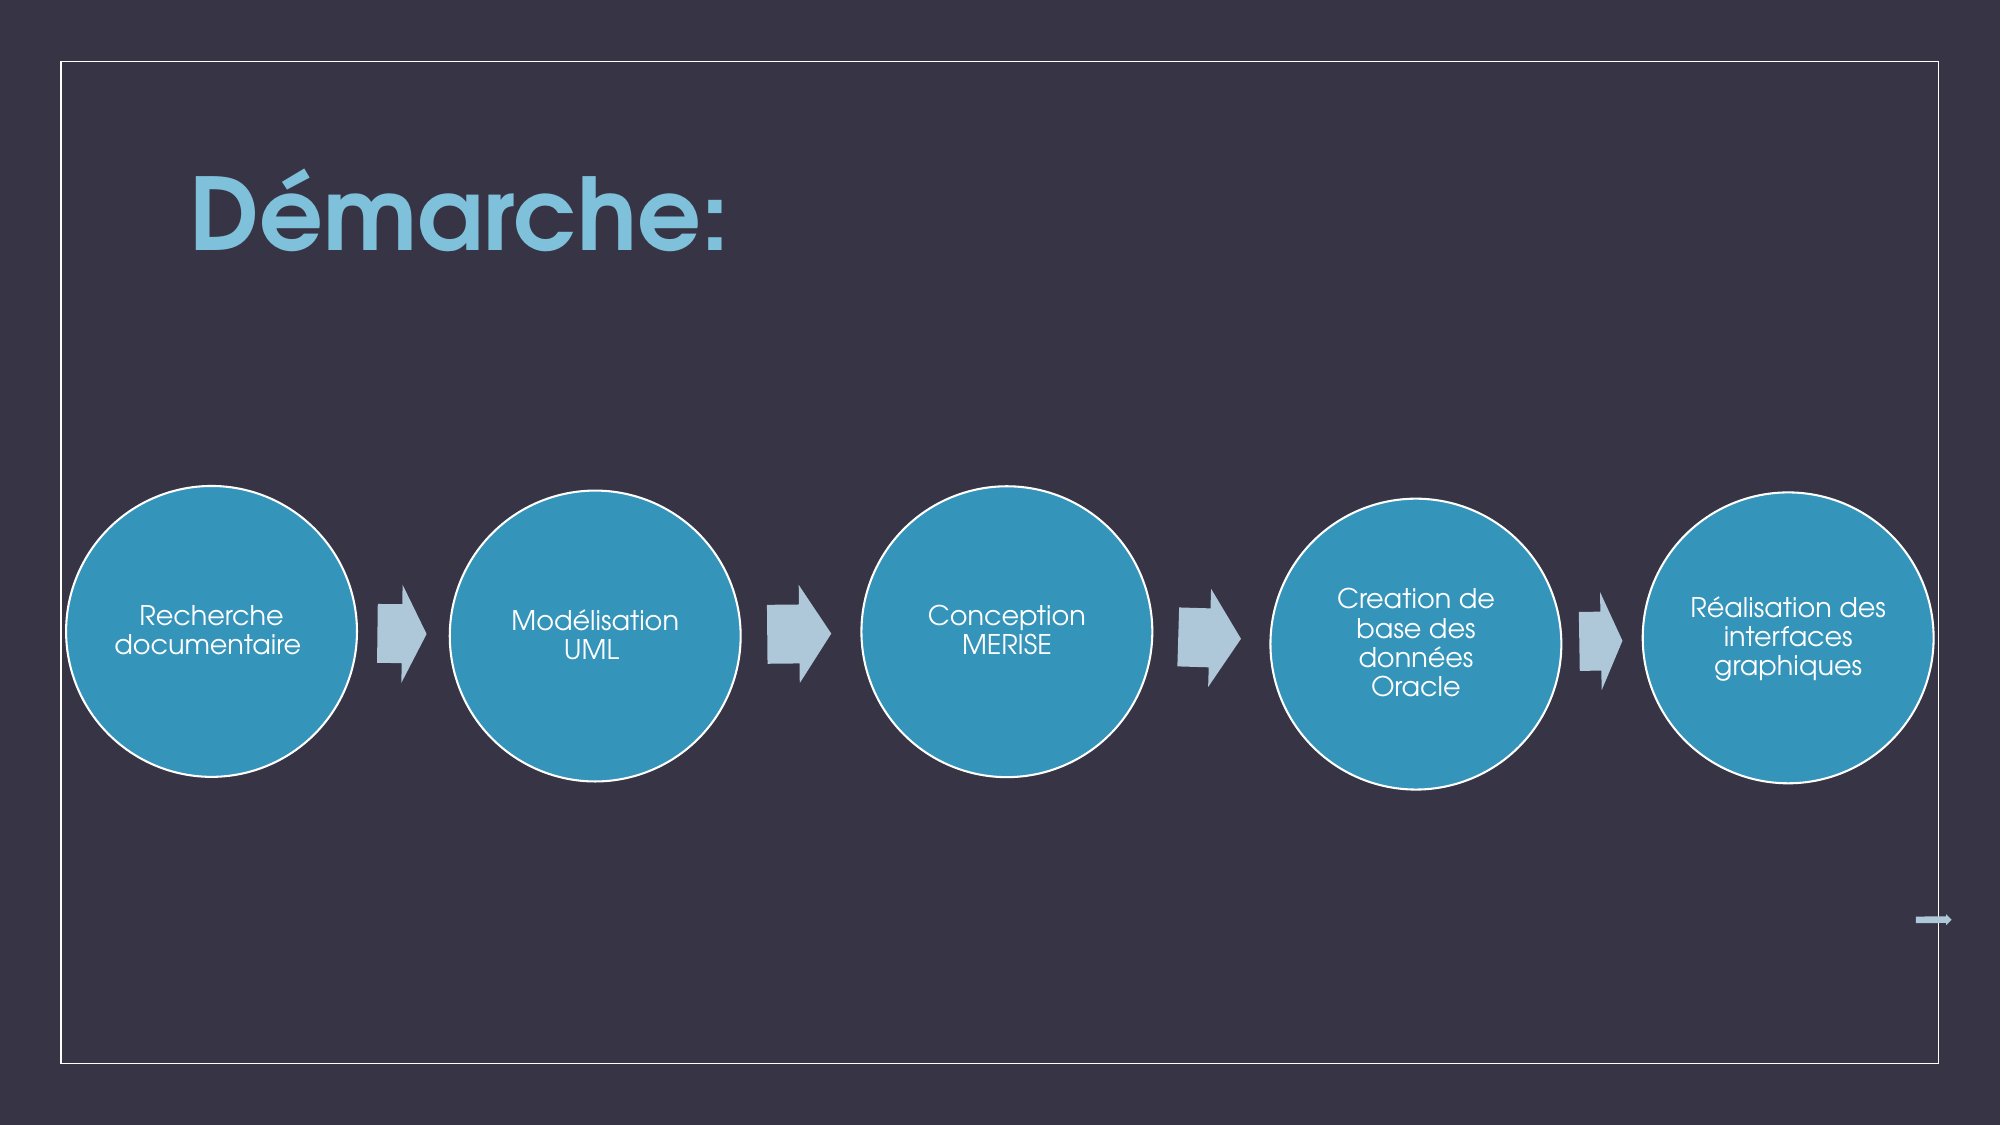

# Démarche:
Recherche documentaire

Modélisation UML

Conception MERISE

Creation de base des données Oracle

Réalisation des interfaces graphiques